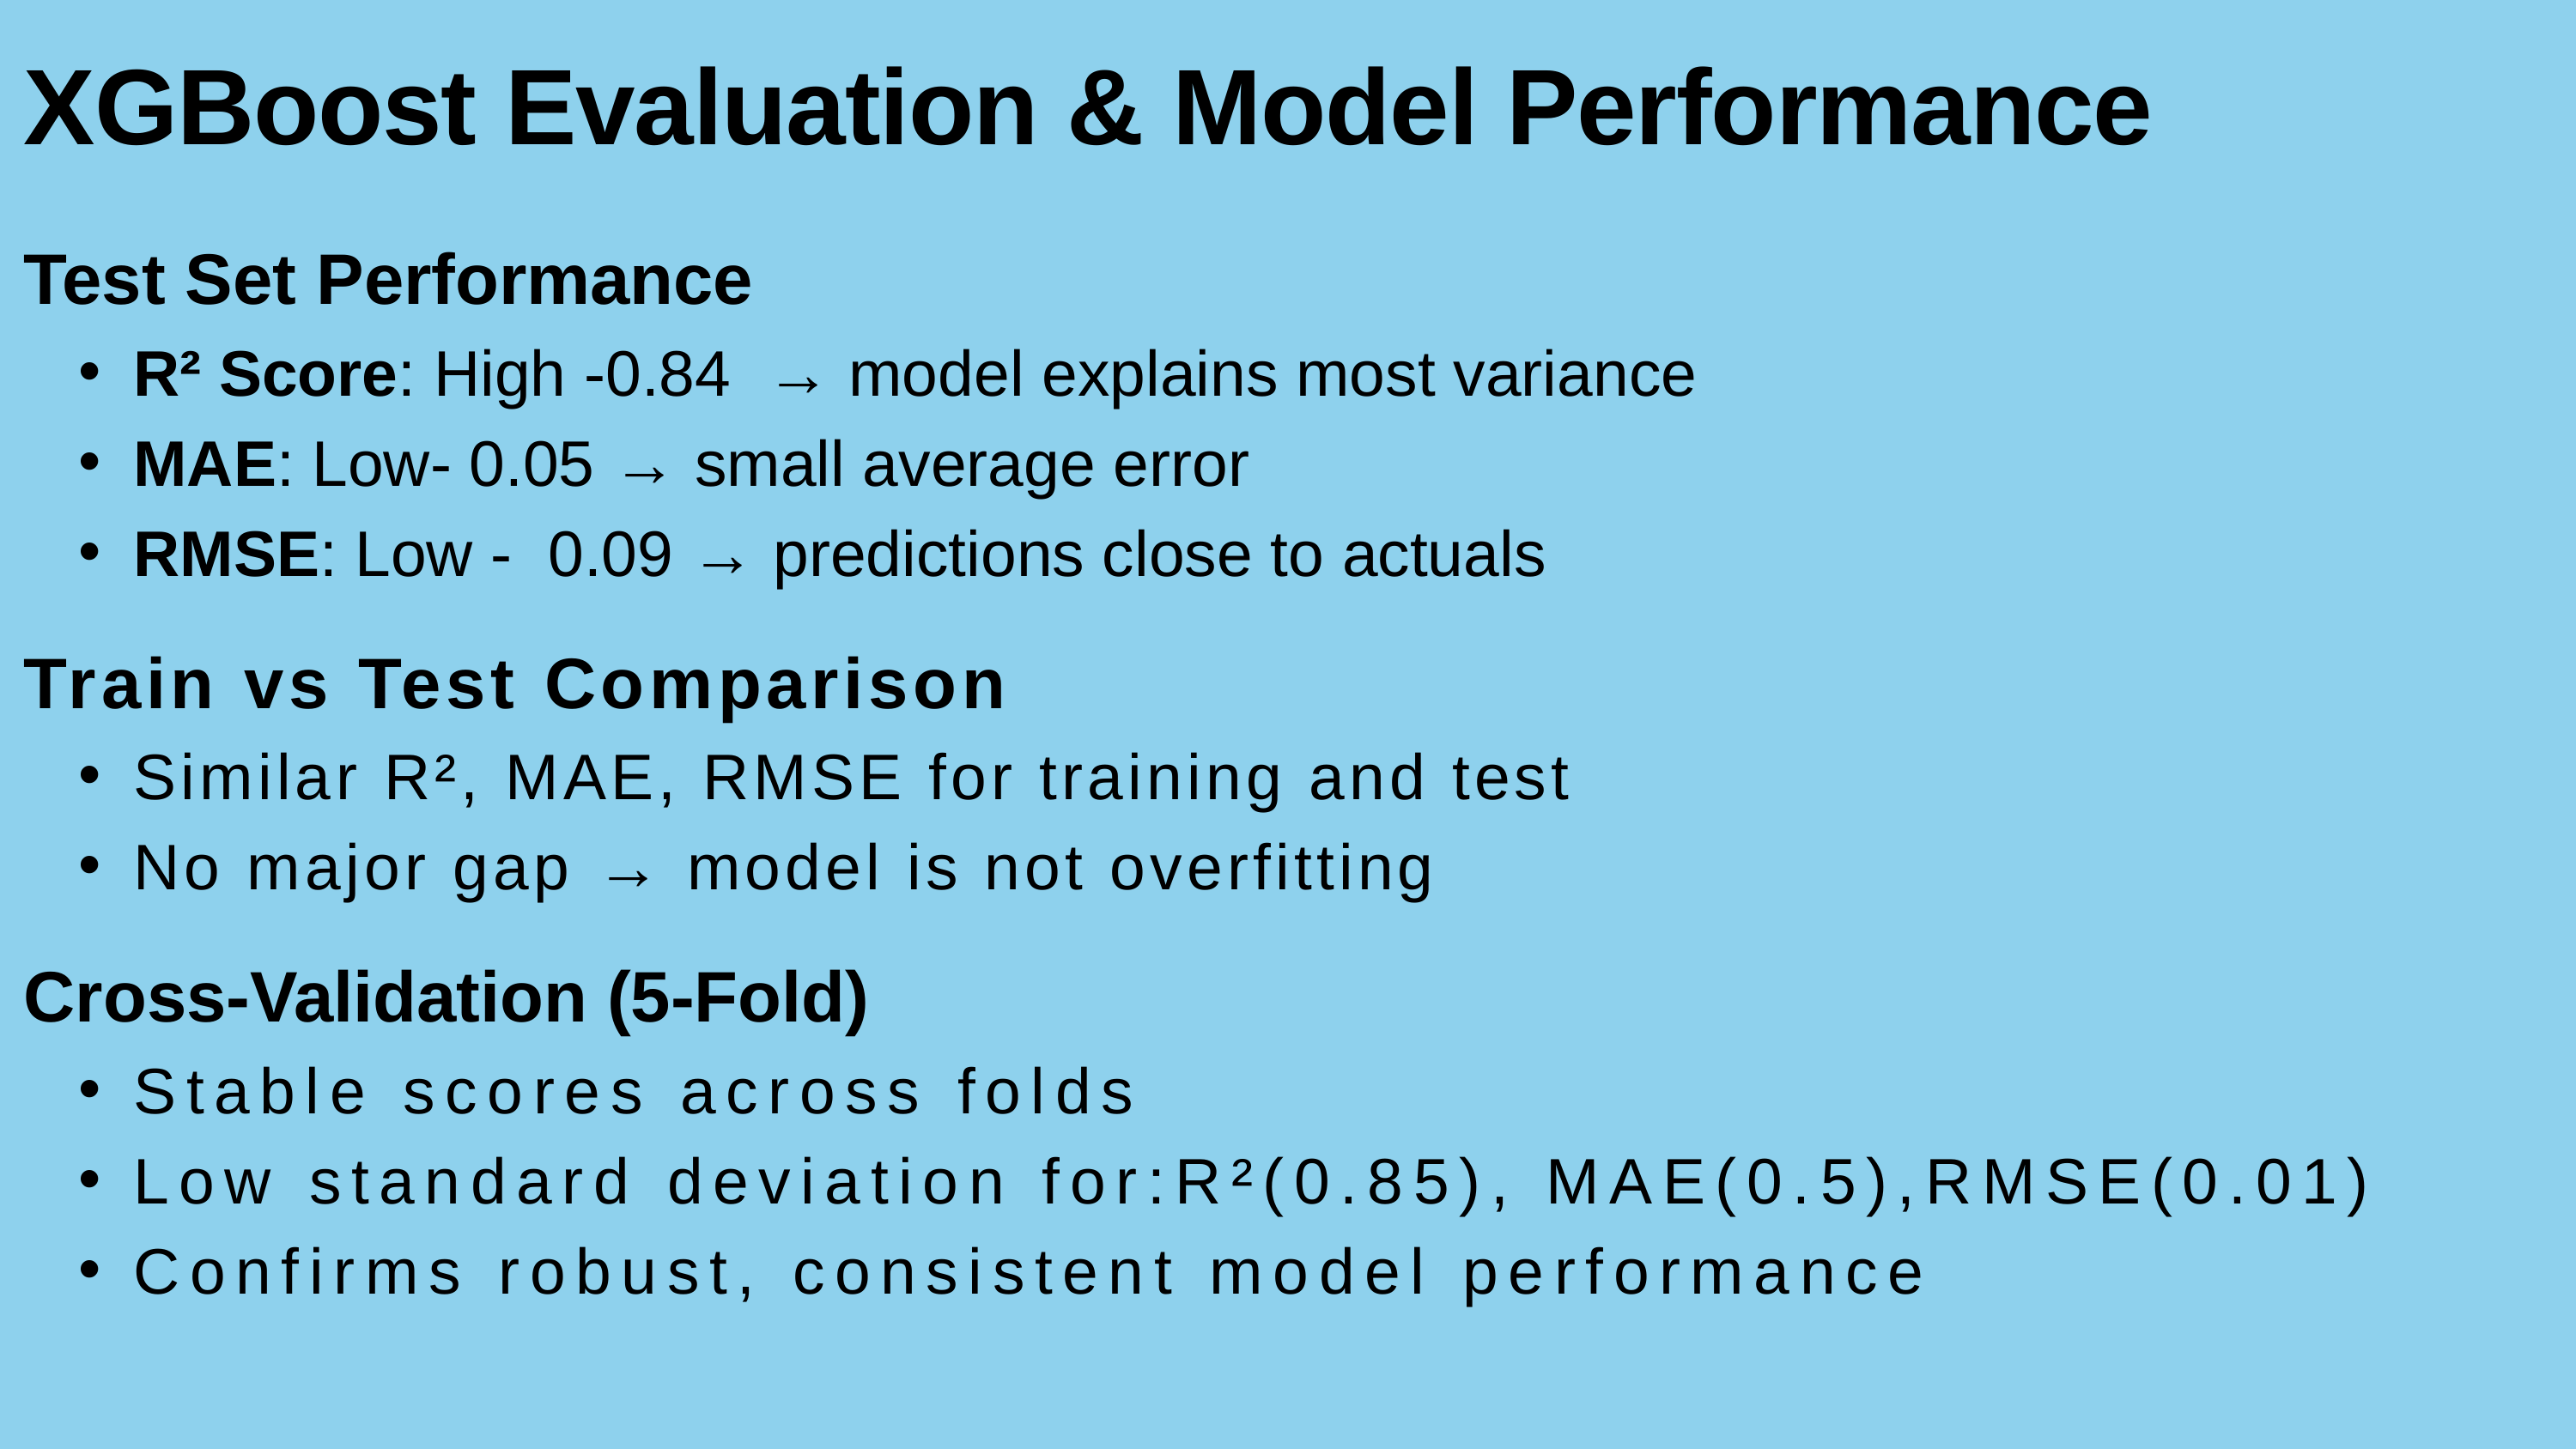

XGBoost Evaluation & Model Performance
Test Set Performance
R² Score: High -0.84  → model explains most variance
MAE: Low- 0.05 → small average error
RMSE: Low -  0.09 → predictions close to actuals
Train vs Test Comparison
Similar R², MAE, RMSE for training and test
No major gap → model is not overfitting
Cross-Validation (5-Fold)
Stable scores across folds
Low standard deviation for:R²(0.85), MAE(0.5),RMSE(0.01)
Confirms robust, consistent model performance